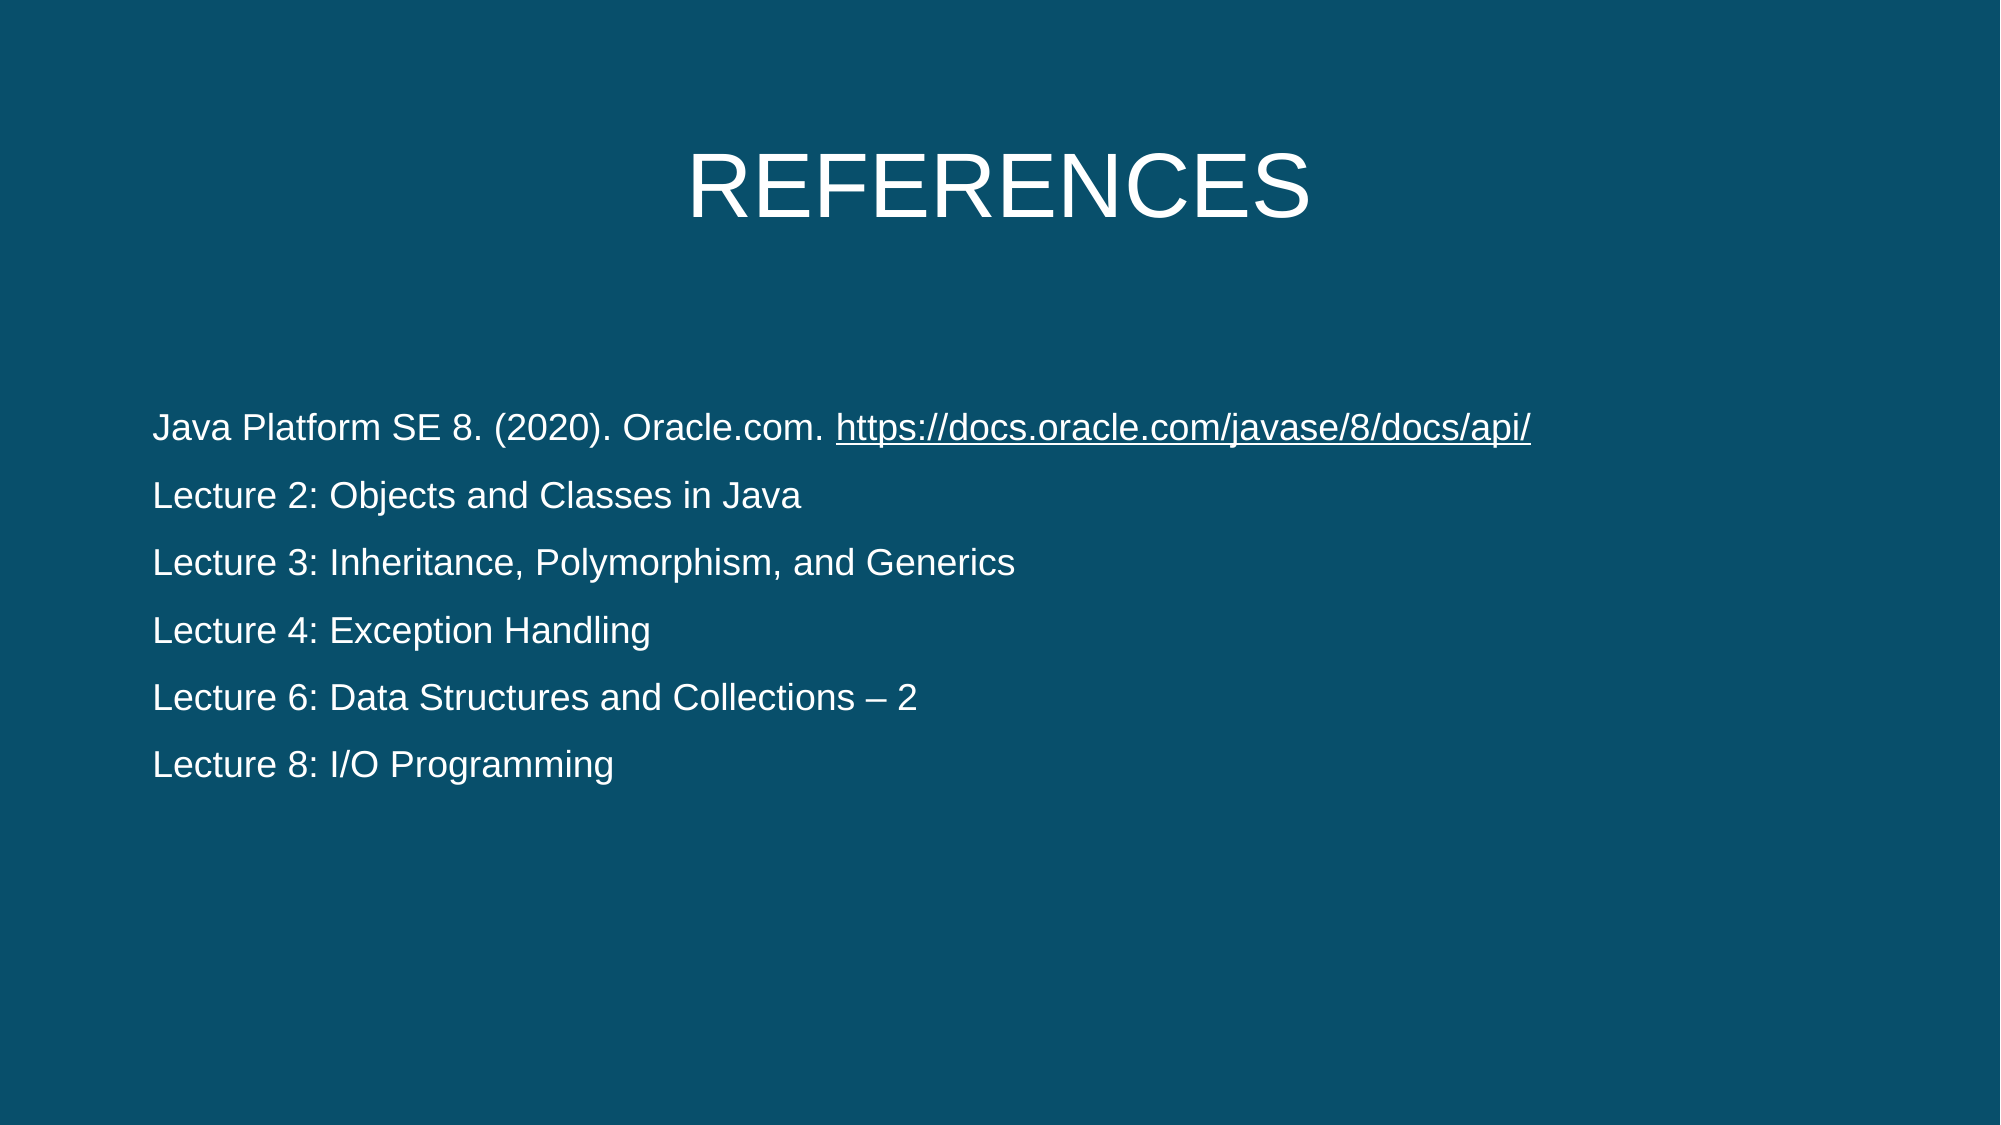

# REFERENCES
Java Platform SE 8. (2020). Oracle.com. https://docs.oracle.com/javase/8/docs/api/
Lecture 2: Objects and Classes in Java
Lecture 3: Inheritance, Polymorphism, and Generics
Lecture 4: Exception Handling
Lecture 6: Data Structures and Collections – 2
Lecture 8: I/O Programming